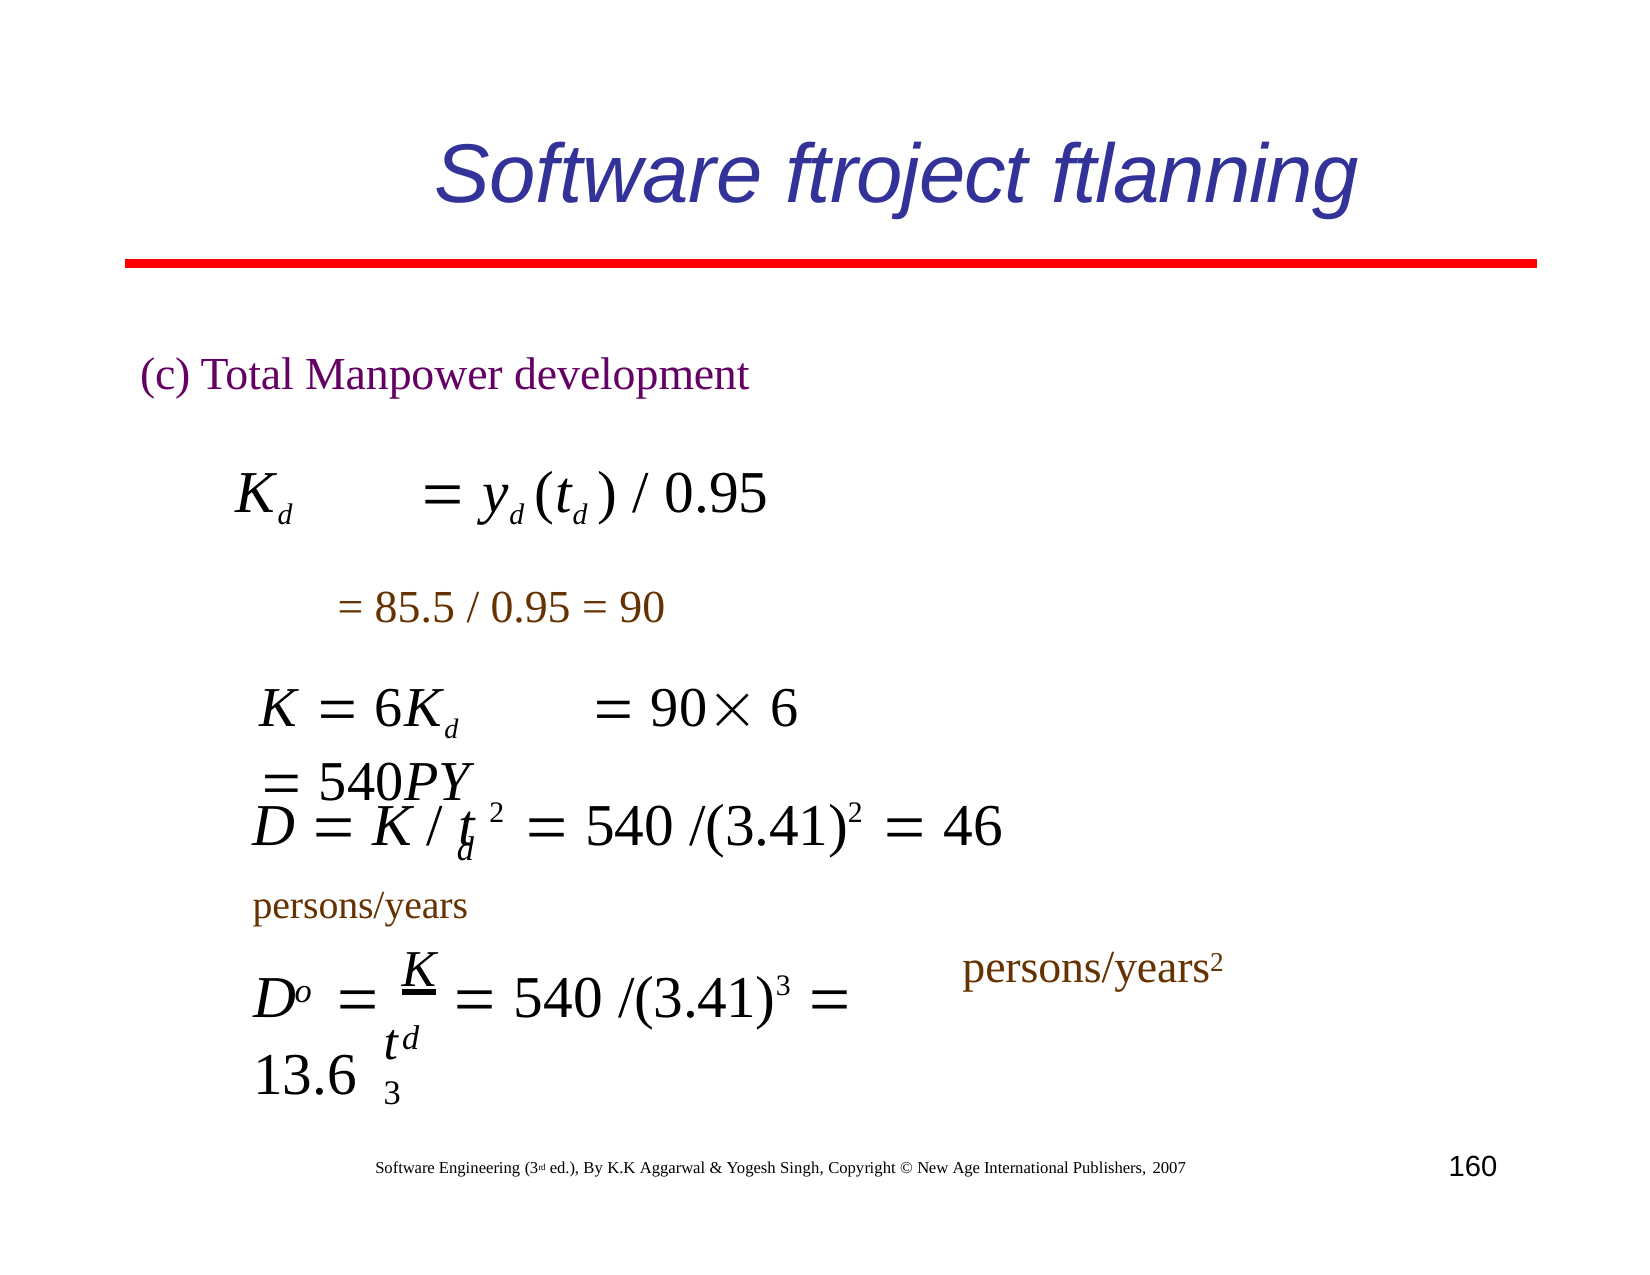

# Software ftroject ftlanning

(c) Total Manpower development

Kd	= yd (td ) / 0.95
= 85.5 / 0.95 = 90
K = 6Kd	= 90× 6 = 540PY
D = K / t 2  = 540 /(3.41)2  = 46 persons/years
d
D	= K	= 540 /(3.41)3  = 13.6
persons/years2
t 3
o
d
160
Software Engineering (3rd  ed.), By K.K Aggarwal & Yogesh Singh, Copyright © New Age International Publishers, 2007